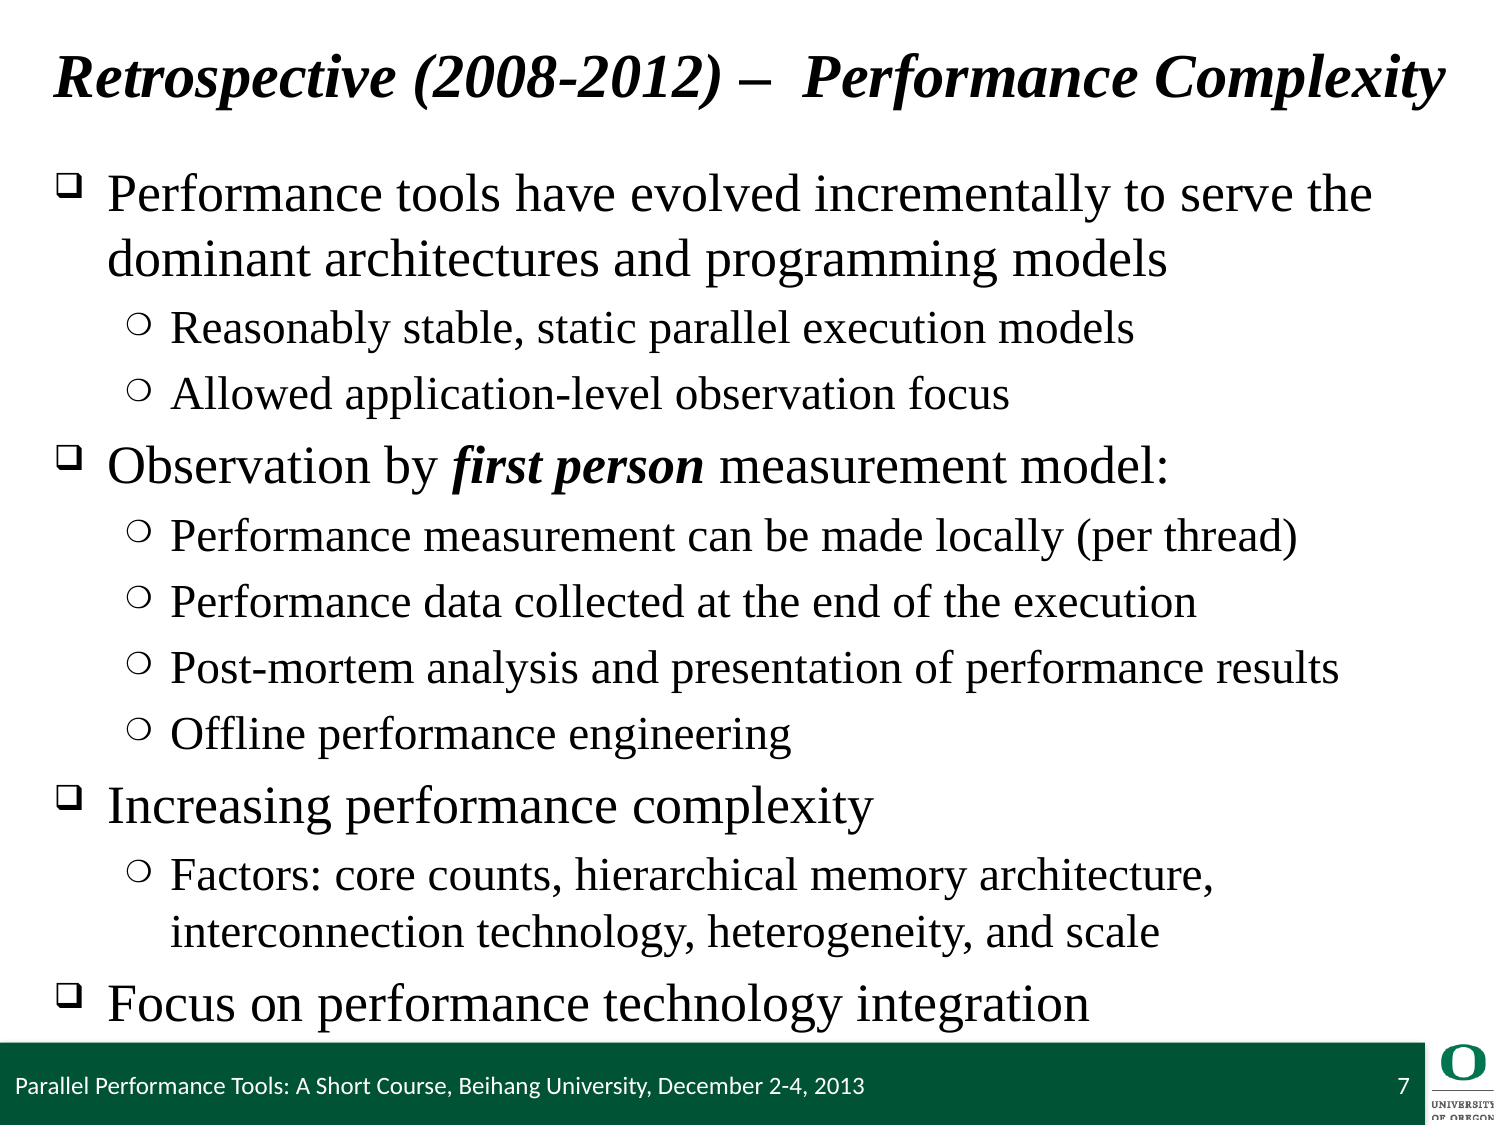

# Retrospective (2008-2012) –  Performance Complexity
Performance tools have evolved incrementally to serve the dominant architectures and programming models
Reasonably stable, static parallel execution models
Allowed application-level observation focus
Observation by first person measurement model:
Performance measurement can be made locally (per thread)
Performance data collected at the end of the execution
Post-mortem analysis and presentation of performance results
Offline performance engineering
Increasing performance complexity
Factors: core counts, hierarchical memory architecture, interconnection technology, heterogeneity, and scale
Focus on performance technology integration
Parallel Performance Tools: A Short Course, Beihang University, December 2-4, 2013
7